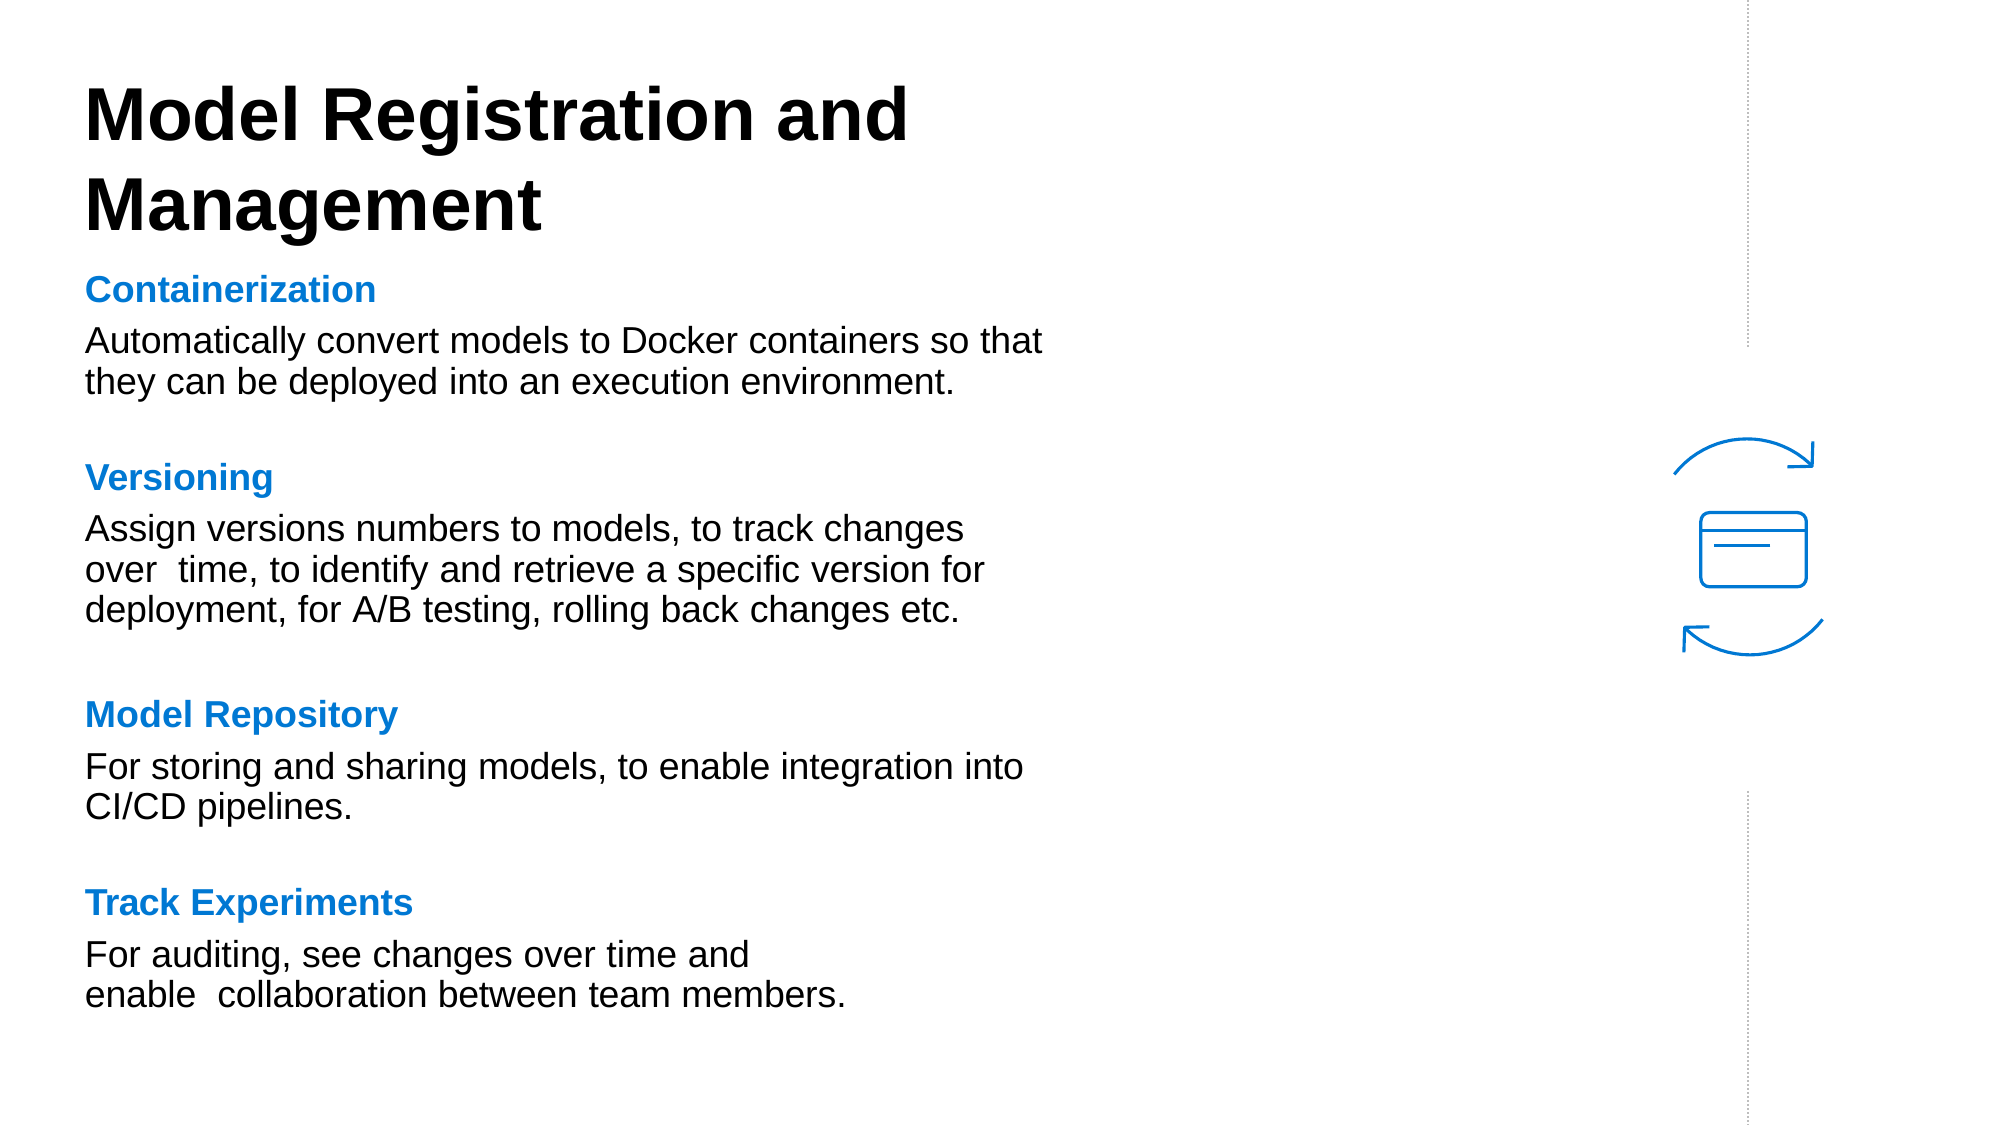

# Model Registration and Management
Containerization
Automatically convert models to Docker containers so that  they can be deployed into an execution environment.

Versioning
Assign versions numbers to models, to track changes over  time, to identify and retrieve a specific version for  deployment, for A/B testing, rolling back changes etc.

Model Repository
For storing and sharing models, to enable integration into  CI/CD pipelines.

Track Experiments
For auditing, see changes over time and enable  collaboration between team members.